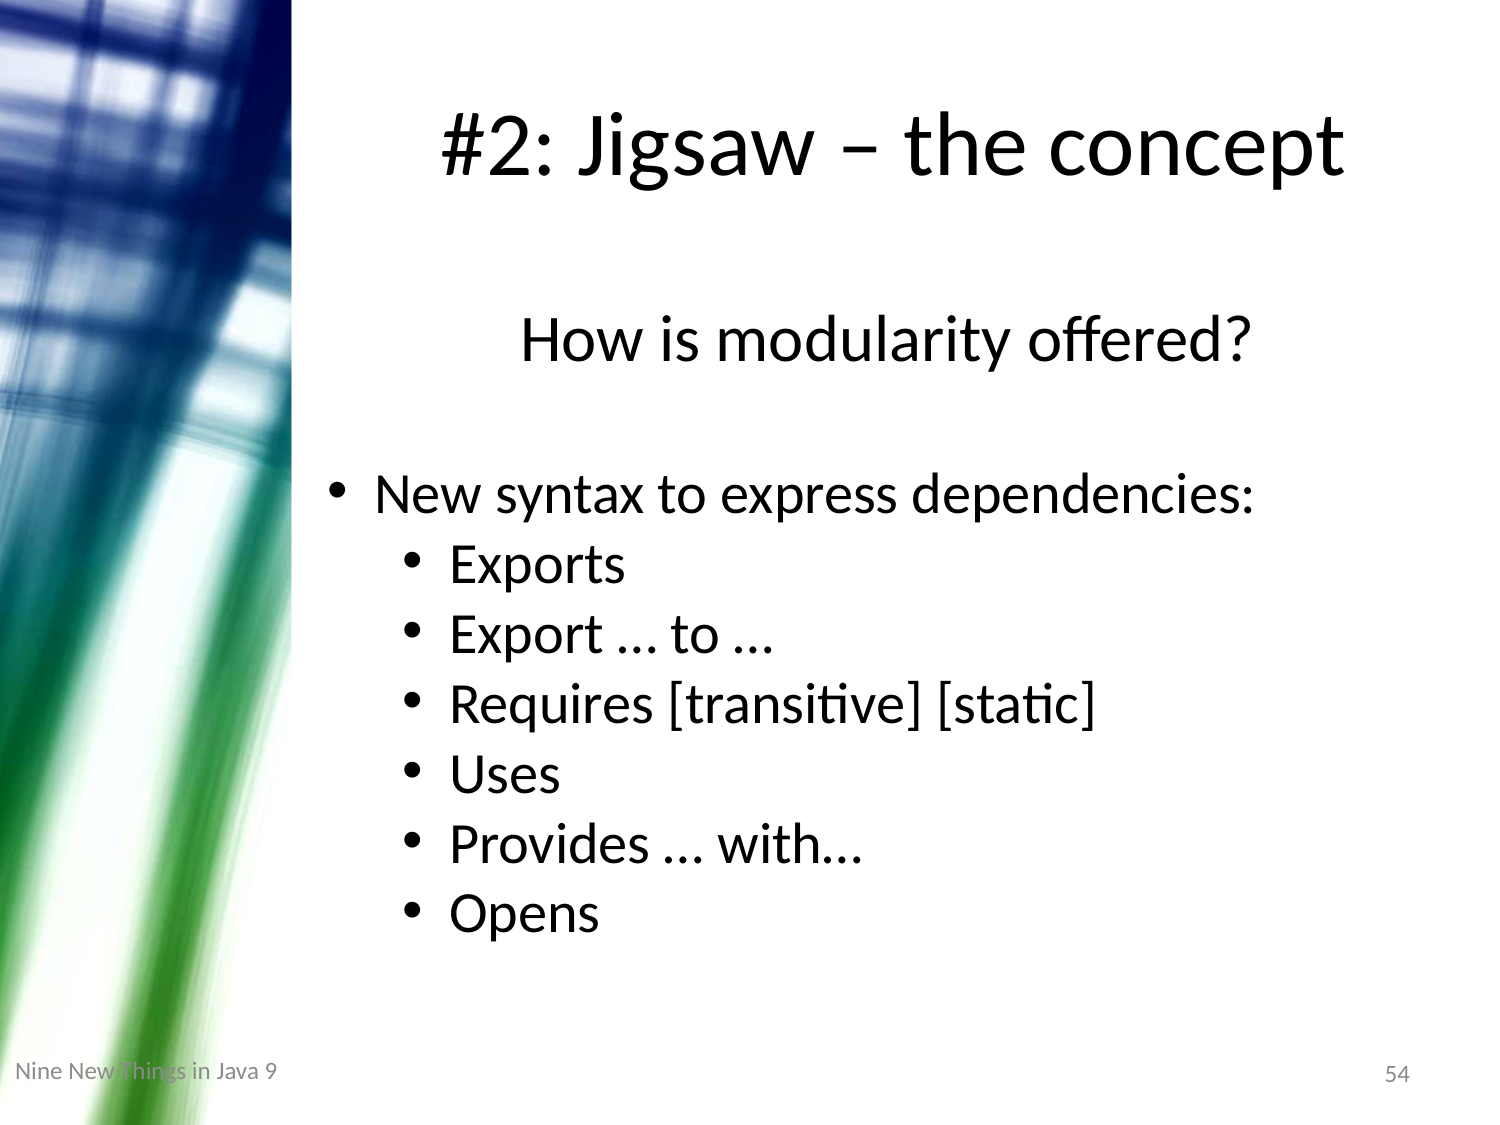

# #2: Jigsaw – the concept
How is modularity offered?

New syntax to express dependencies:
Exports
Export … to …
Requires [transitive] [static]
Uses
Provides … with…
Opens
Nine New Things in Java 9
54